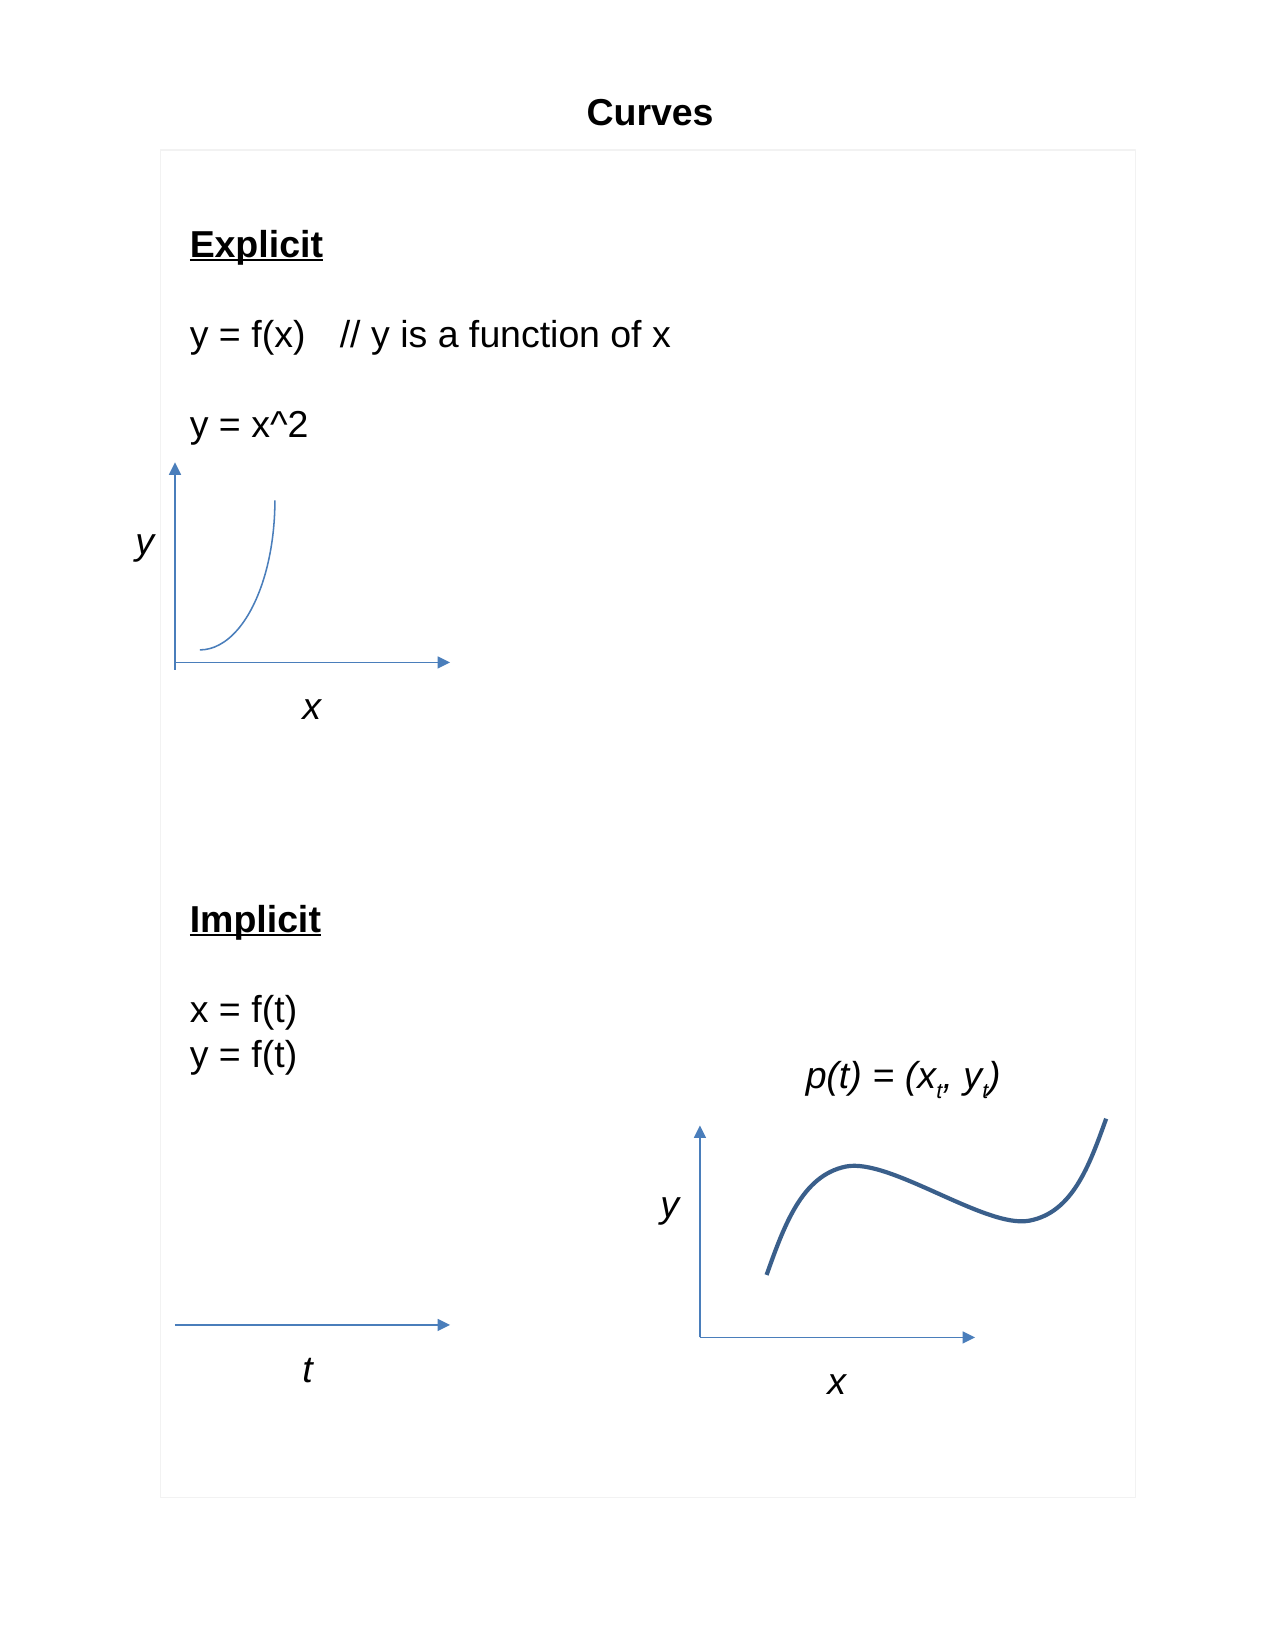

# Curves
Explicit

y = f(x)	// y is a function of x

y = x^2

Implicit

x = f(t)
y = f(t)

y
x
p(t) = (xt, yt)

y
t
x